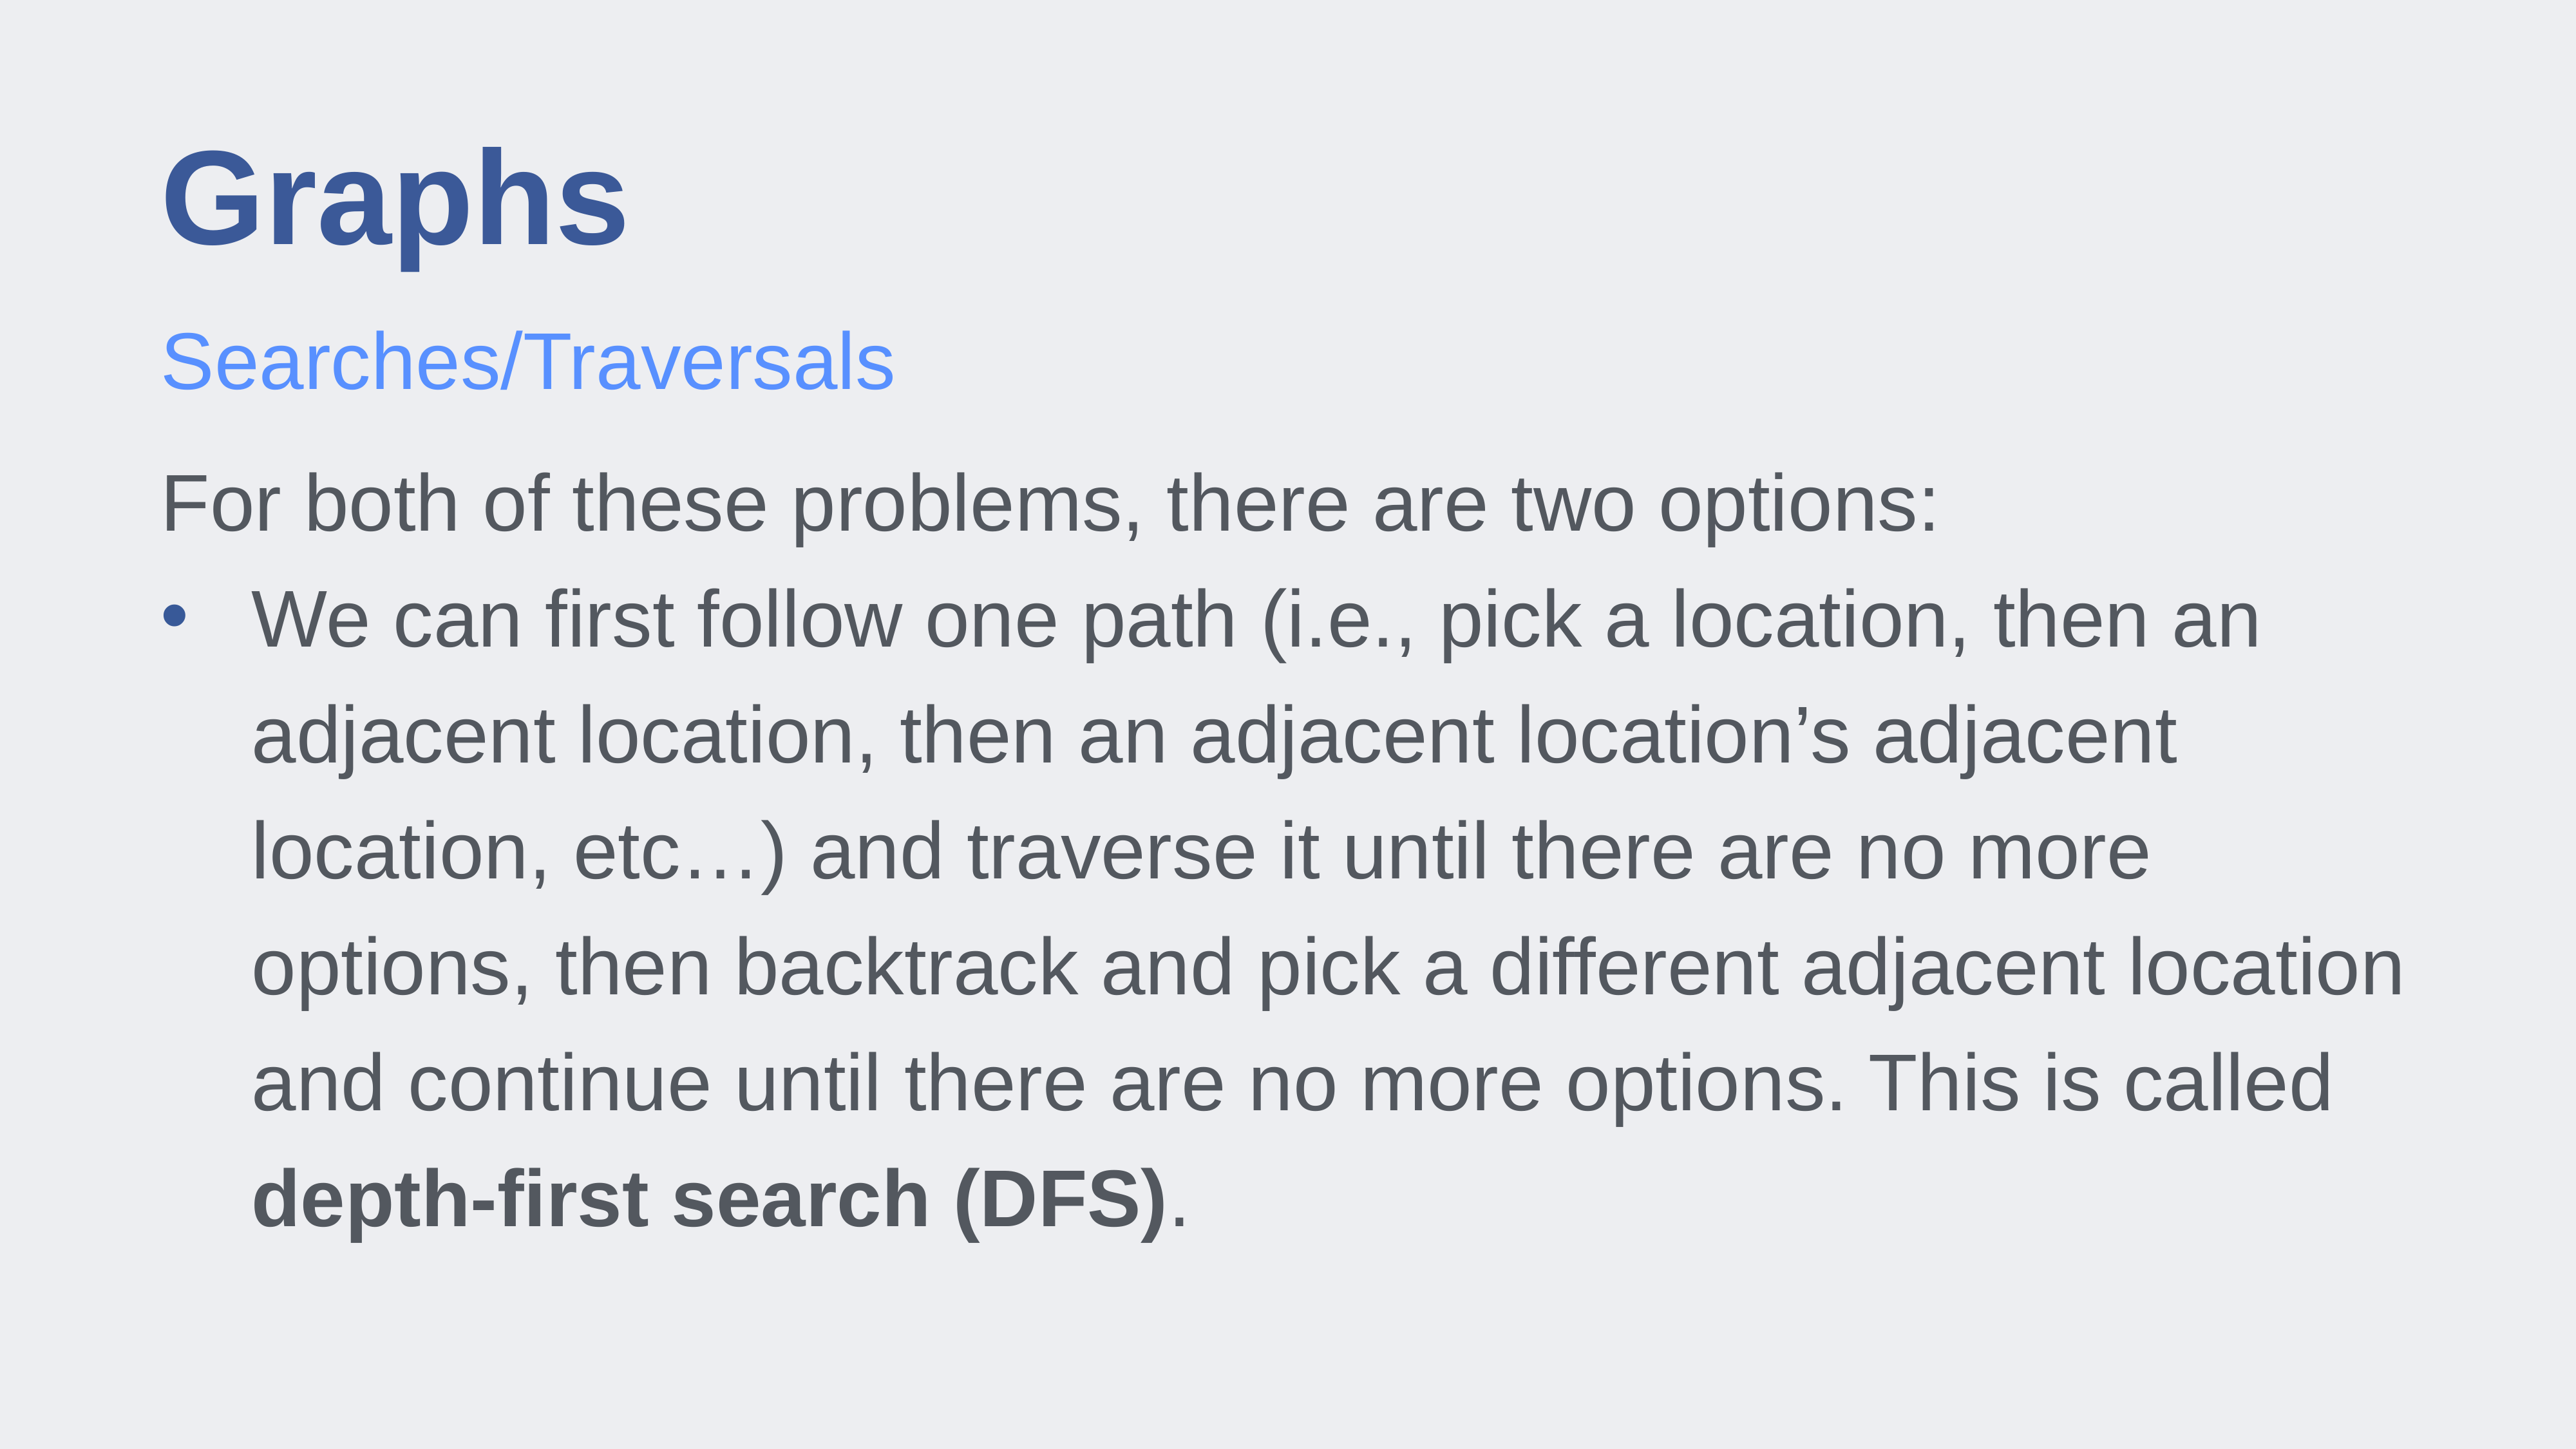

# Graphs
Searches/Traversals
For both of these problems, there are two options:
We can first follow one path (i.e., pick a location, then an adjacent location, then an adjacent location’s adjacent location, etc…) and traverse it until there are no more options, then backtrack and pick a different adjacent location and continue until there are no more options. This is called depth-first search (DFS).